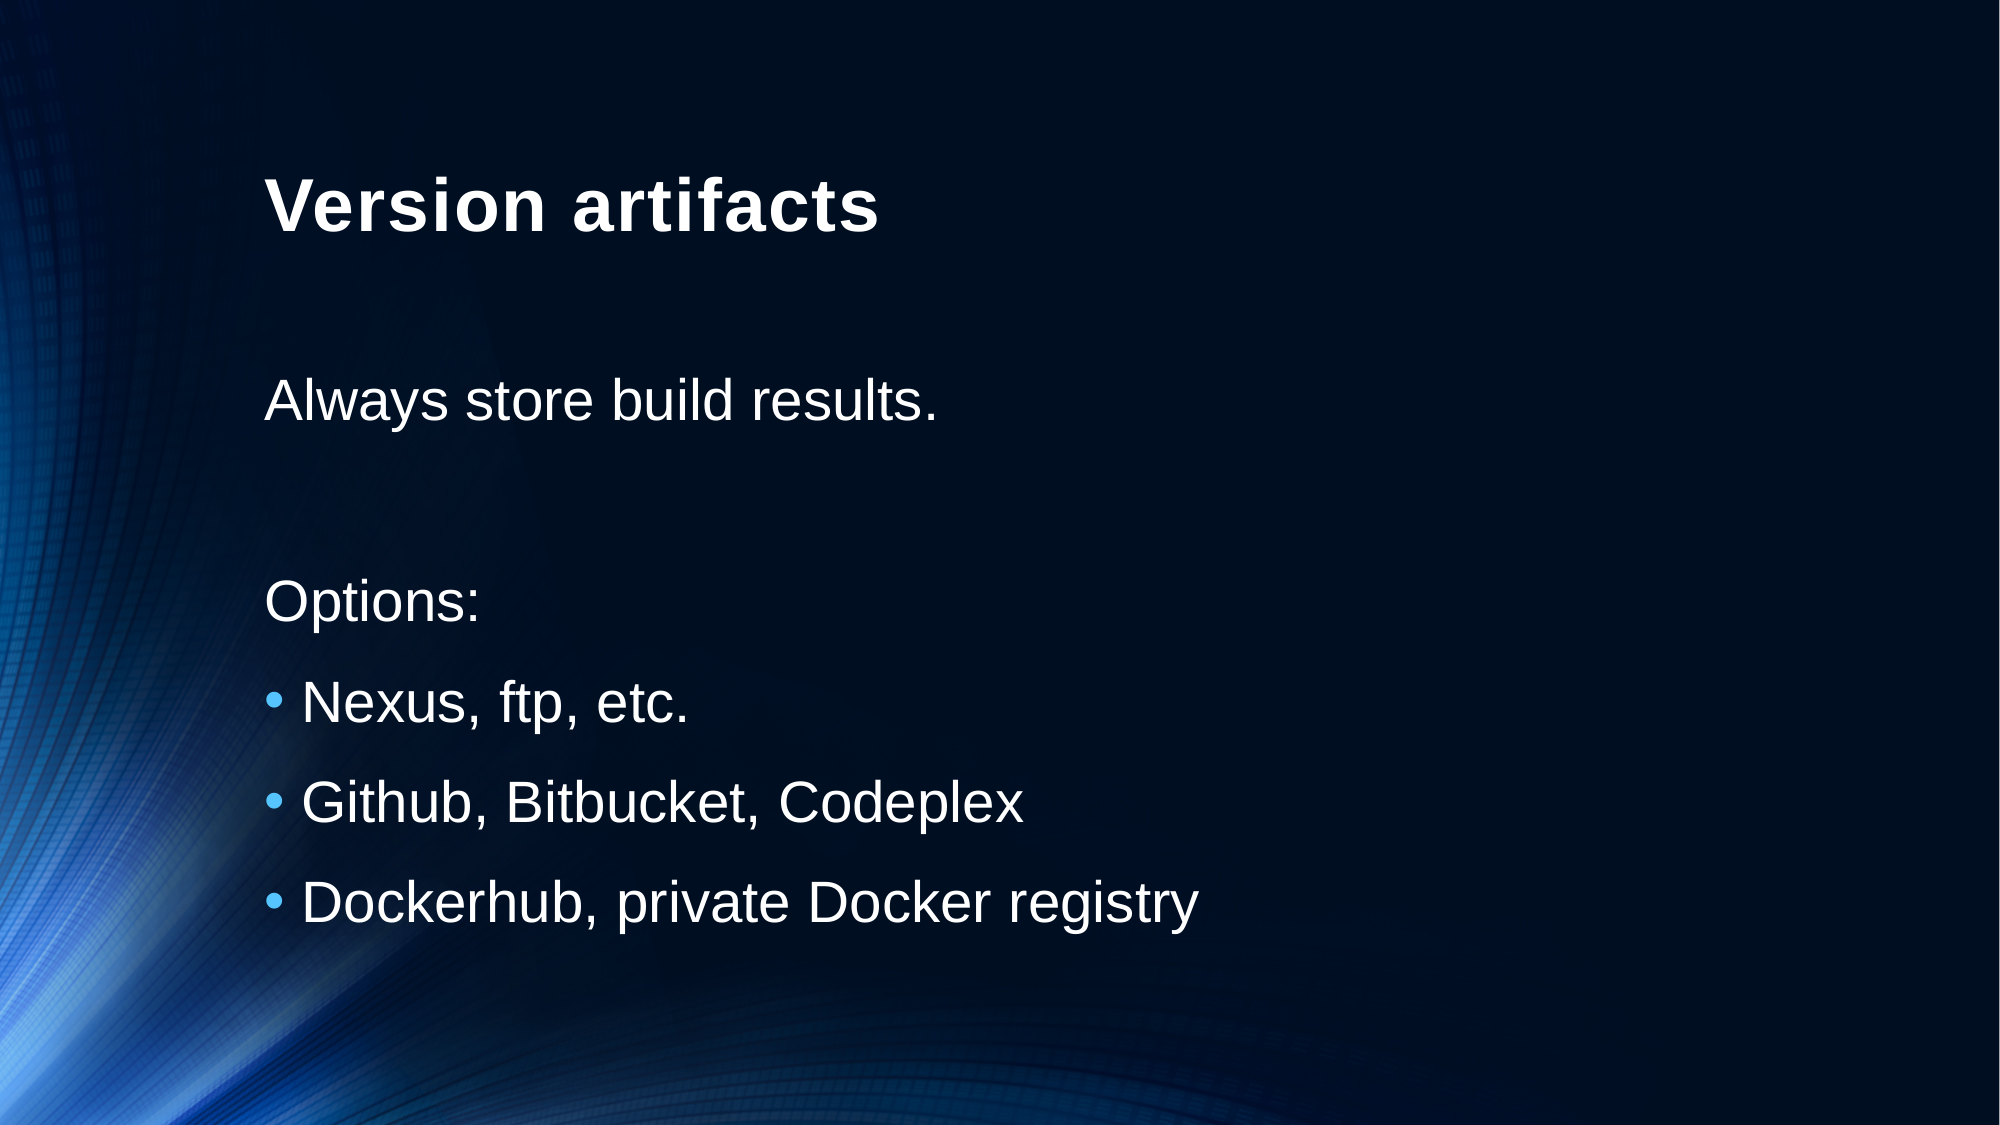

# Version artifacts

Always store build results.

Options:
Nexus, ftp, etc.
Github, Bitbucket, Codeplex
Dockerhub, private Docker registry